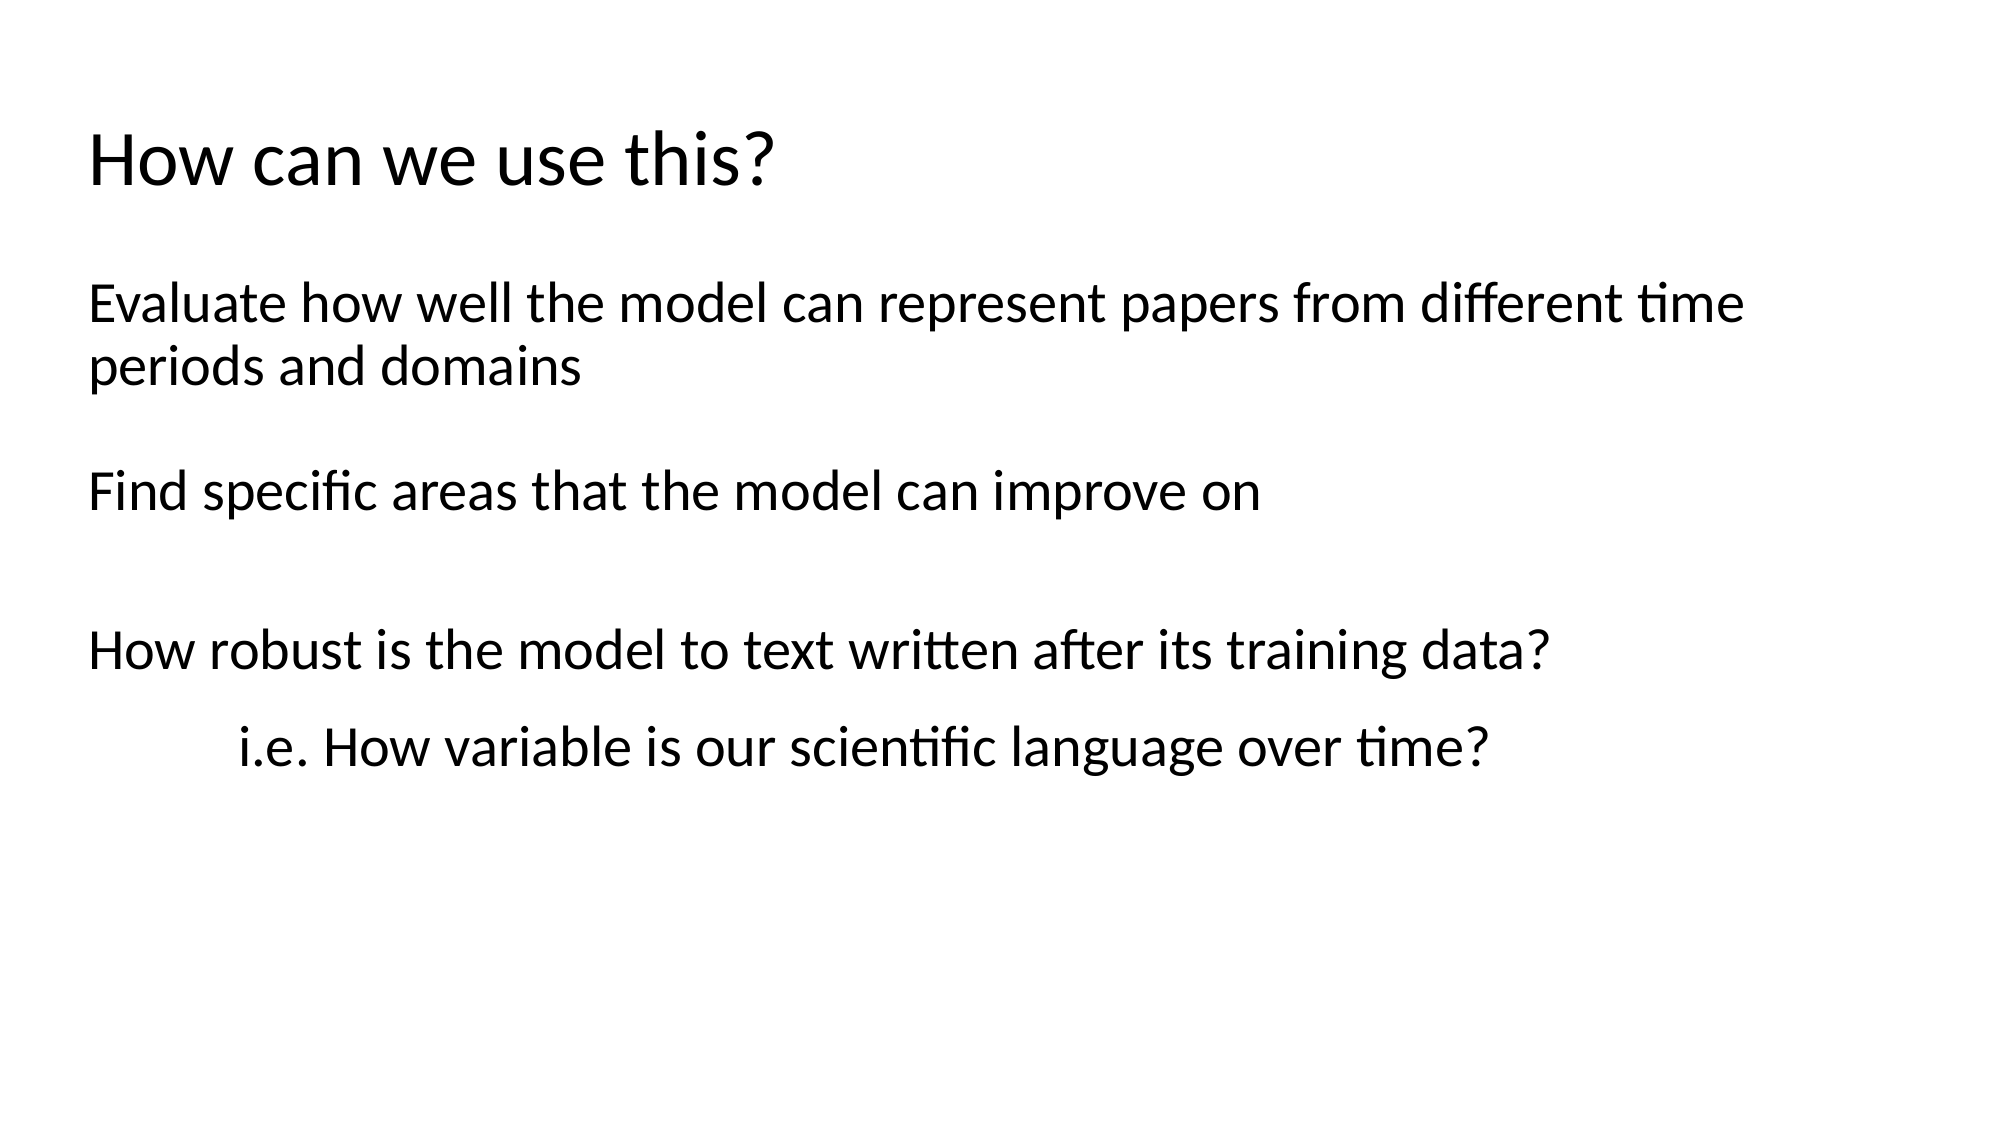

# How can we use this?
Evaluate how well the model can represent papers from different time periods and domains

Find specific areas that the model can improve on

How robust is the model to text written after its training data?
	i.e. How variable is our scientific language over time?